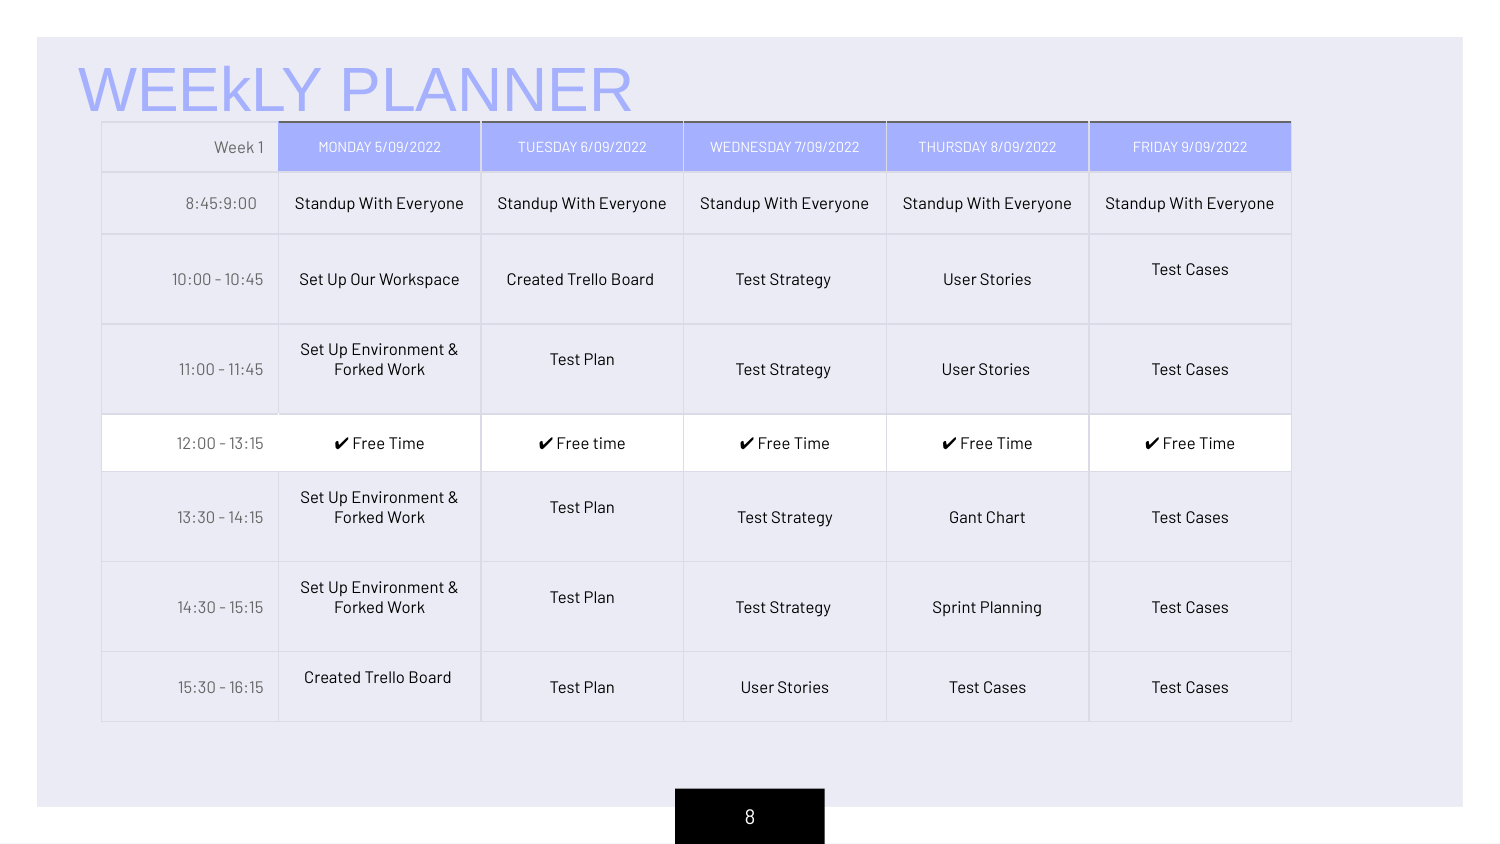

WEEkLY PLANNER
| Week 1 | MONDAY 5/09/2022 | TUESDAY 6/09/2022 | WEDNESDAY 7/09/2022 | THURSDAY 8/09/2022 | FRIDAY 9/09/2022 |
| --- | --- | --- | --- | --- | --- |
| 8:45:9:00 | Standup With Everyone | Standup With Everyone | Standup With Everyone | Standup With Everyone | Standup With Everyone |
| 10:00 - 10:45 | Set Up Our Workspace | Created Trello Board | Test Strategy | User Stories | Test Cases |
| 11:00 - 11:45 | Set Up Environment & Forked Work | Test Plan | Test Strategy | User Stories | Test Cases |
| 12:00 - 13:15 | ✔ Free Time | ✔ Free time | ✔ Free Time | ✔ Free Time | ✔ Free Time |
| 13:30 - 14:15 | Set Up Environment & Forked Work | Test Plan | Test Strategy | Gant Chart | Test Cases |
| 14:30 - 15:15 | Set Up Environment & Forked Work | Test Plan | Test Strategy | Sprint Planning | Test Cases |
| 15:30 - 16:15 | Created Trello Board | Test Plan | User Stories | Test Cases | Test Cases |
8